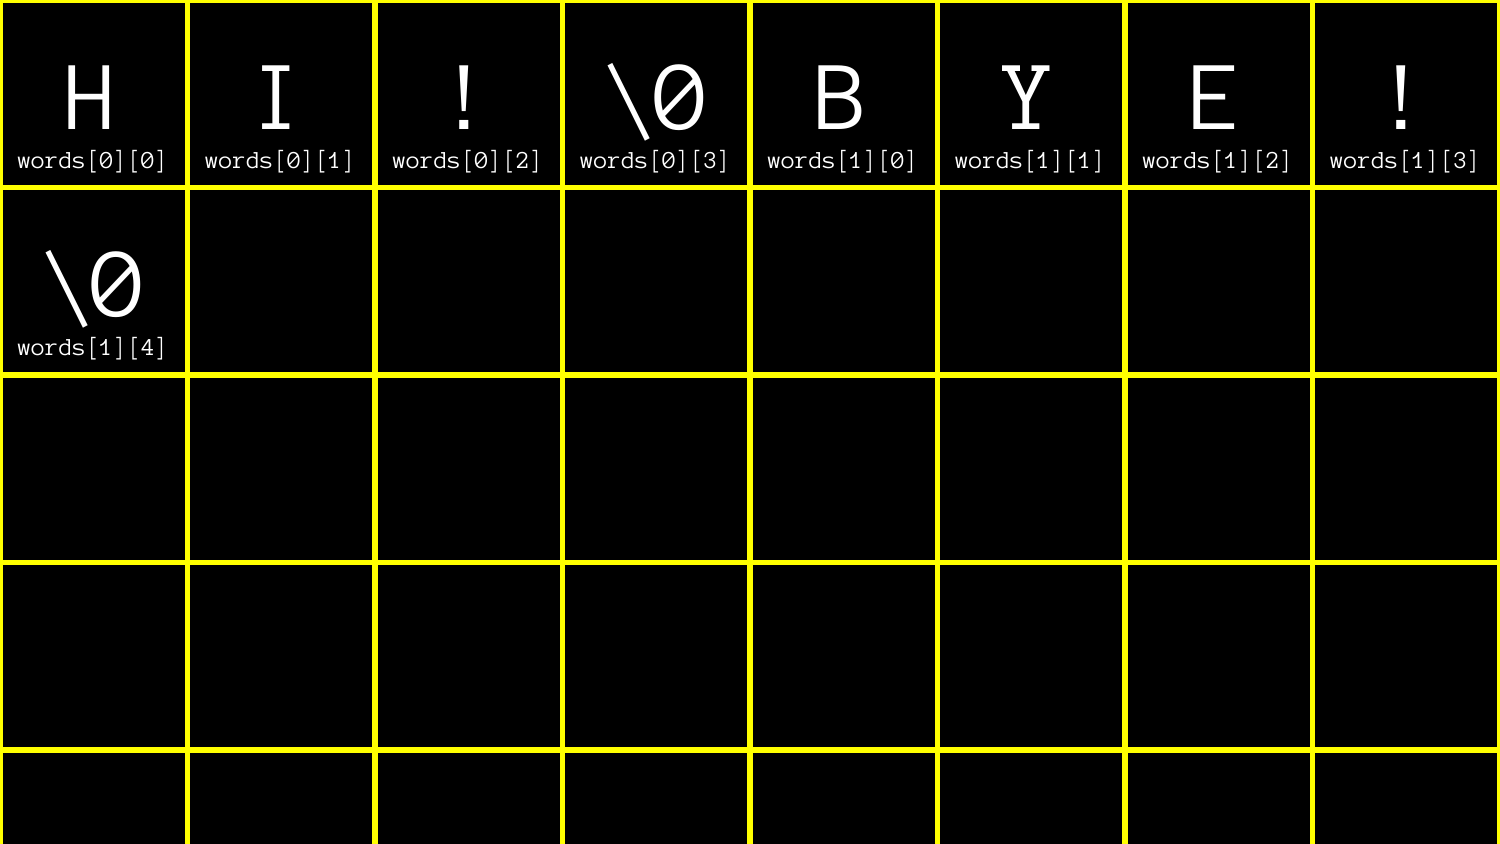

| H words[0][0] | I words[0][1] | ! words[0][2] | \0 words[0][3] | B words[1][0] | Y words[1][1] | E words[1][2] | ! words[1][3] |
| --- | --- | --- | --- | --- | --- | --- | --- |
| \0 words[1][4] |  |  |  |  |  |  |  |
|  |  |  |  |  |  |  |  |
|  |  |  |  |  |  |  |  |
|  |  |  |  |  |  |  |  |